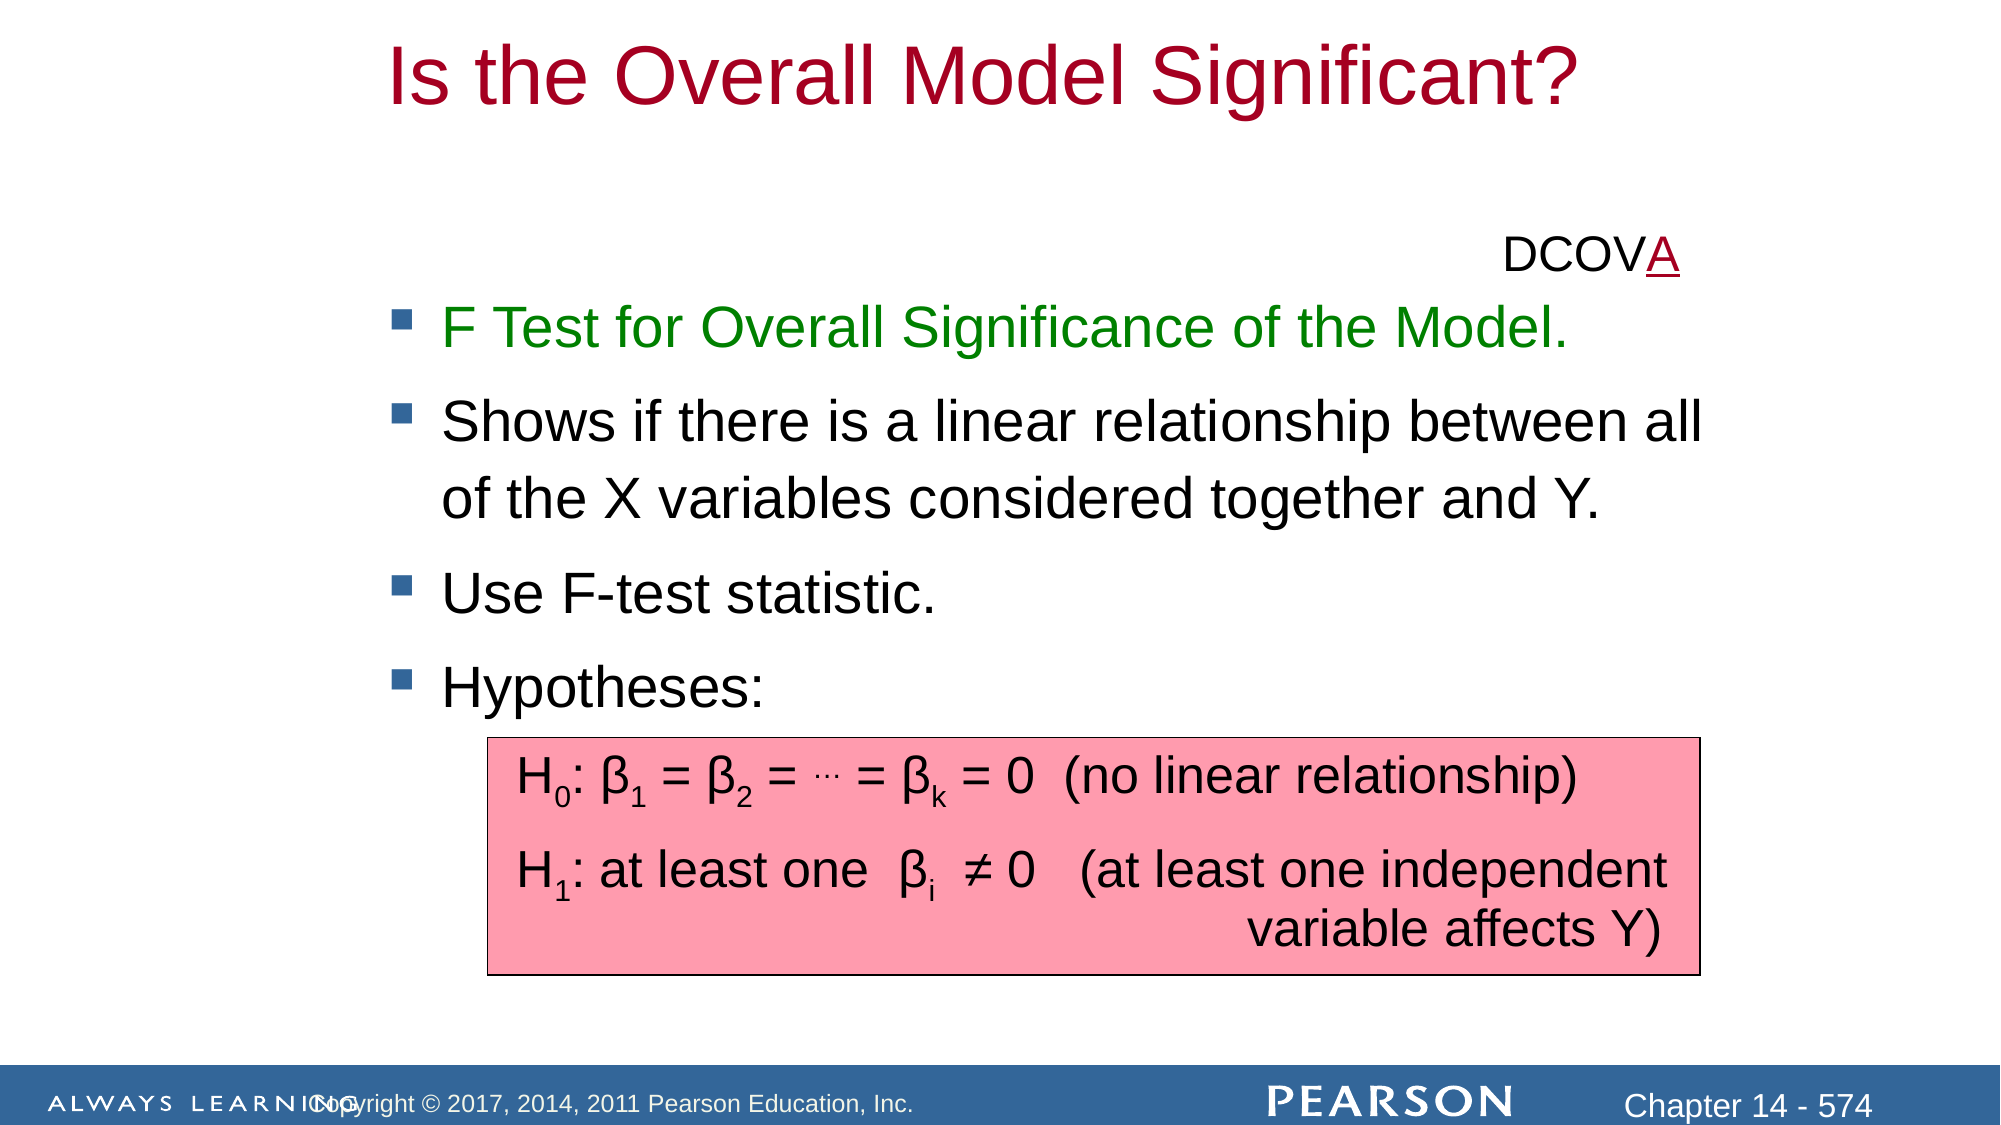

Is the Overall Model Significant?
DCOVA
F Test for Overall Significance of the Model.
Shows if there is a linear relationship between all of the X variables considered together and Y.
Use F-test statistic.
Hypotheses:
    H0: β1 = β2 = … = βk = 0  (no linear relationship)
    H1: at least one  βi  ≠ 0   (at least one independent
					          variable affects Y)